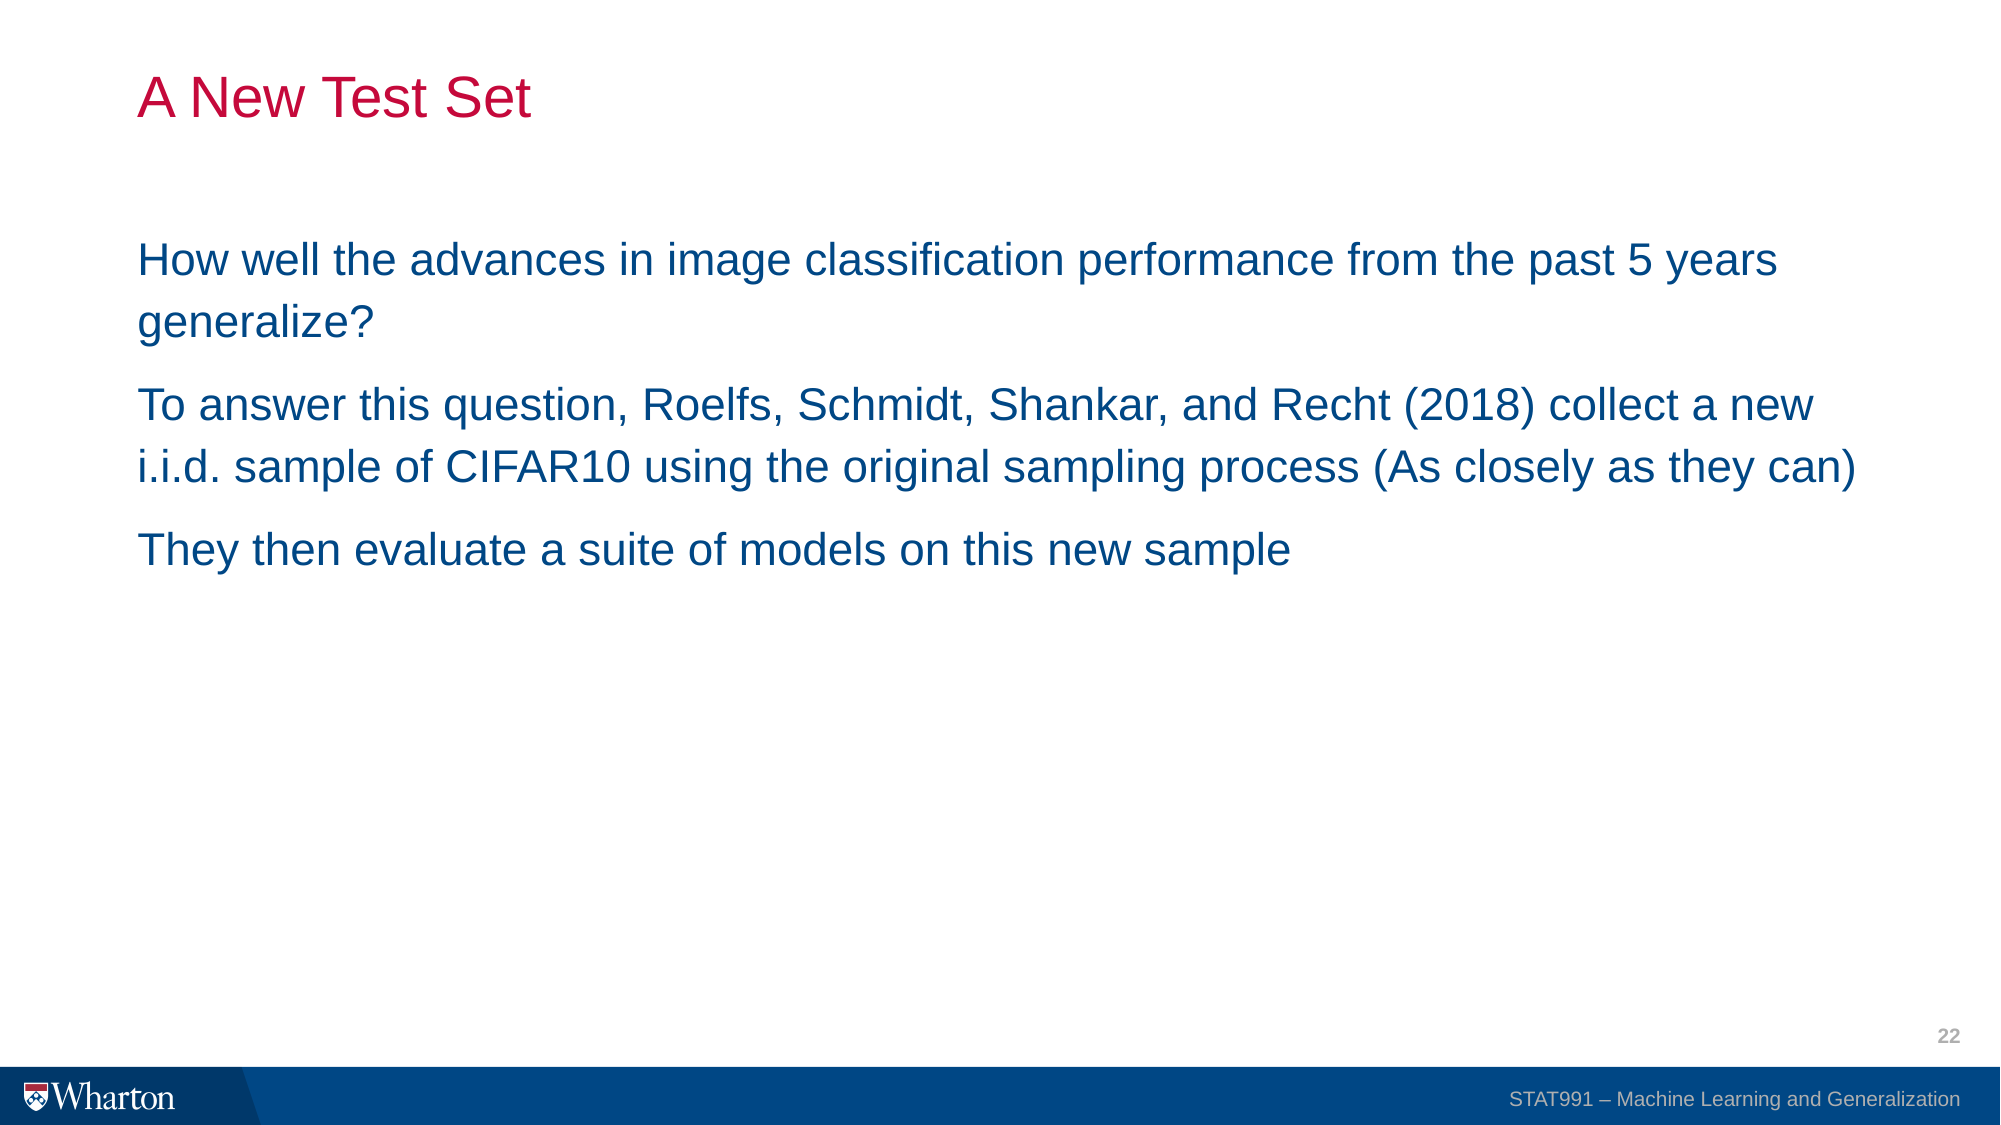

# A New Test Set
How well the advances in image classification performance from the past 5 years generalize?
To answer this question, Roelfs, Schmidt, Shankar, and Recht (2018) collect a new i.i.d. sample of CIFAR10 using the original sampling process (As closely as they can)
They then evaluate a suite of models on this new sample
22
STAT991 – Machine Learning and Generalization